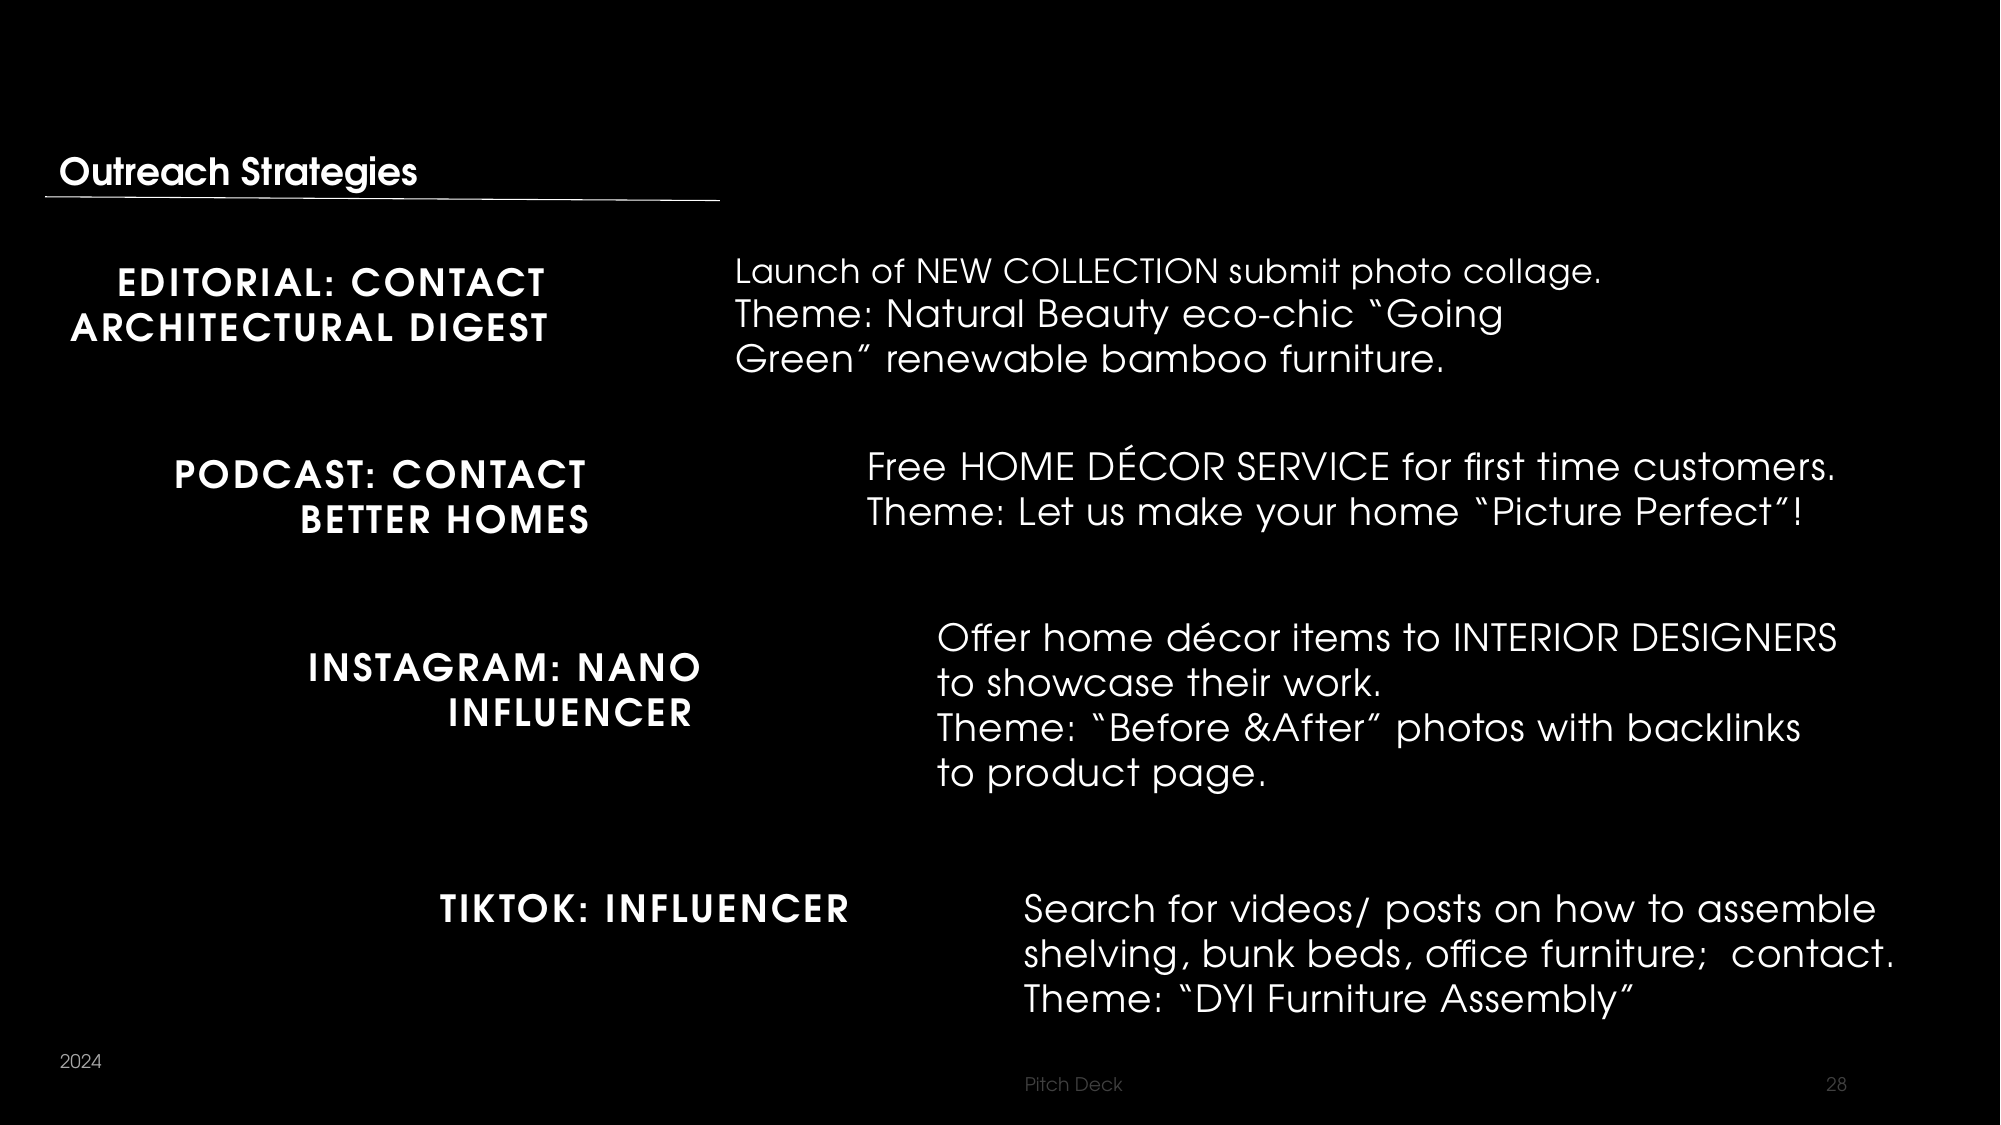

Outreach Strategies
Launch of NEW COLLECTION submit photo collage.
Theme: Natural Beauty eco-chic “Going Green” renewable bamboo furniture.

EDITORIAL: Contact architectural digest
Free HOME DÉCOR SERVICE for first time customers.
Theme: Let us make your home “Picture Perfect”!
PODCAST: Contact better homes
Offer home décor items to INTERIOR DESIGNERS to showcase their work.
Theme: “Before &After” photos with backlinks to product page.
Instagram: Nano influencer
TikTok: Influencer
Search for videos/ posts on how to assemble shelving, bunk beds, office furniture;  contact.
Theme: “DYI Furniture Assembly”
2024
Pitch Deck
28